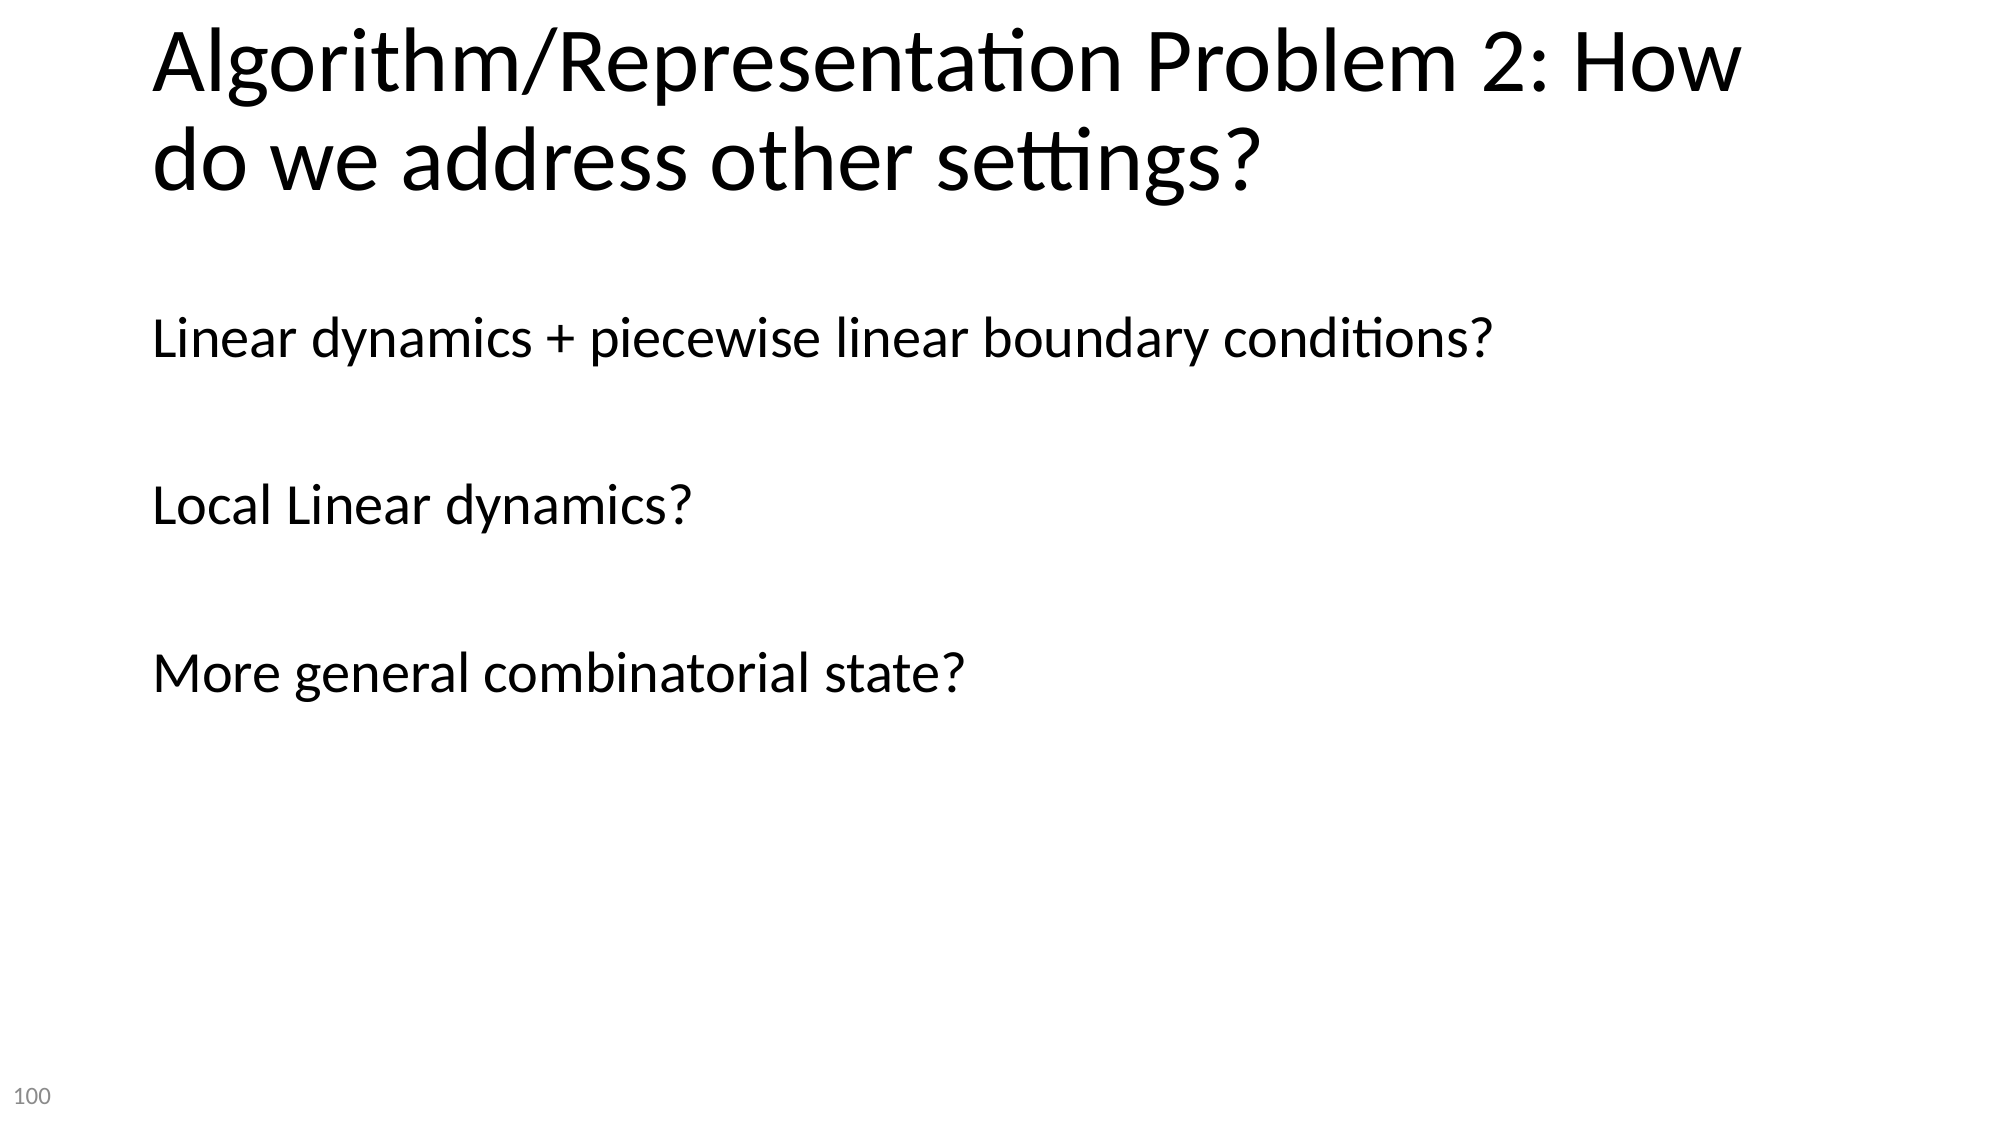

# Algorithm/Representation Problem 2: How do we address other settings?
Linear dynamics + piecewise linear boundary conditions?

Local Linear dynamics?

More general combinatorial state?
100